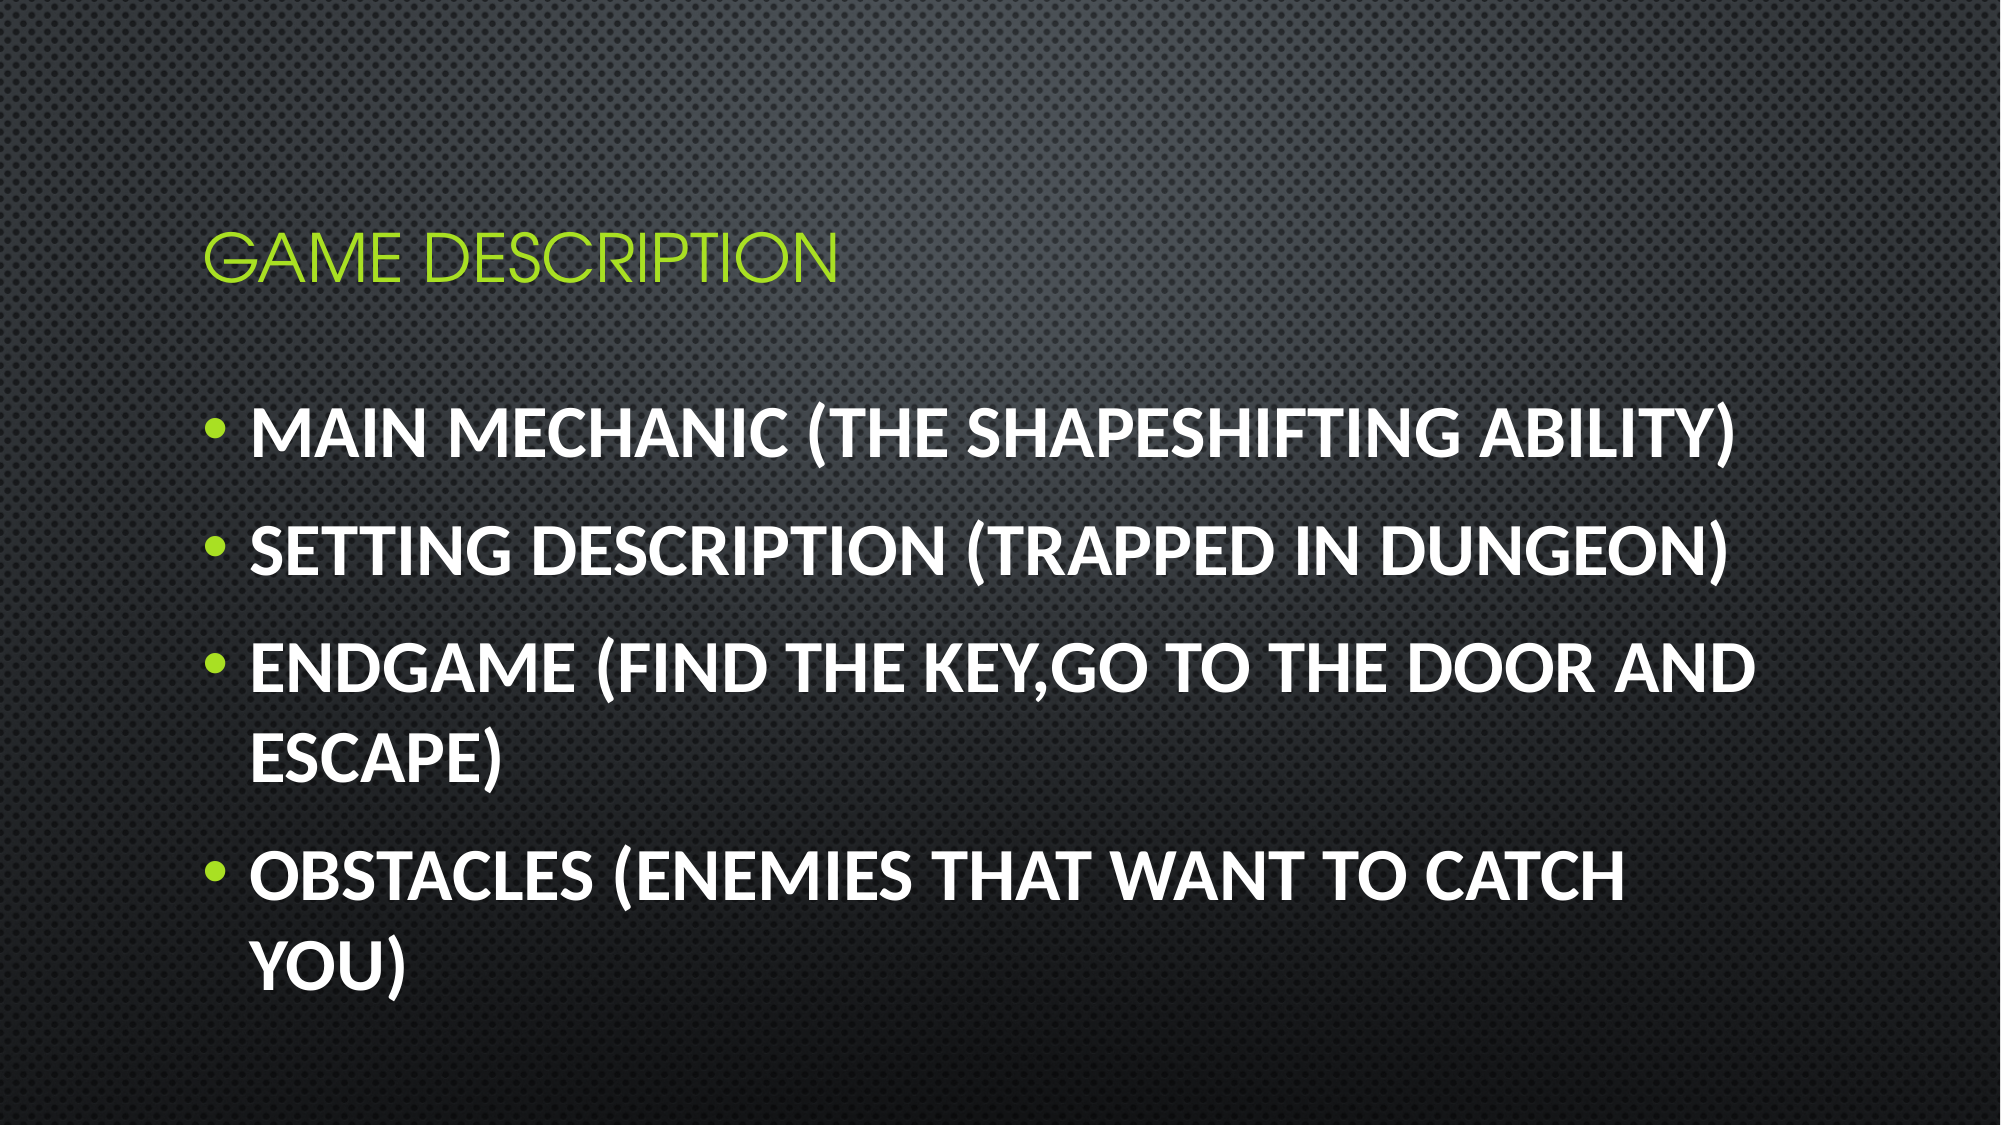

# GAME DESCRIPTION
Main mechanic (the shapeshifting ability)
Setting description (trapped in dungeon)
Endgame (find the key,go to the door and escape)
Obstacles (enemies that want to catch you)